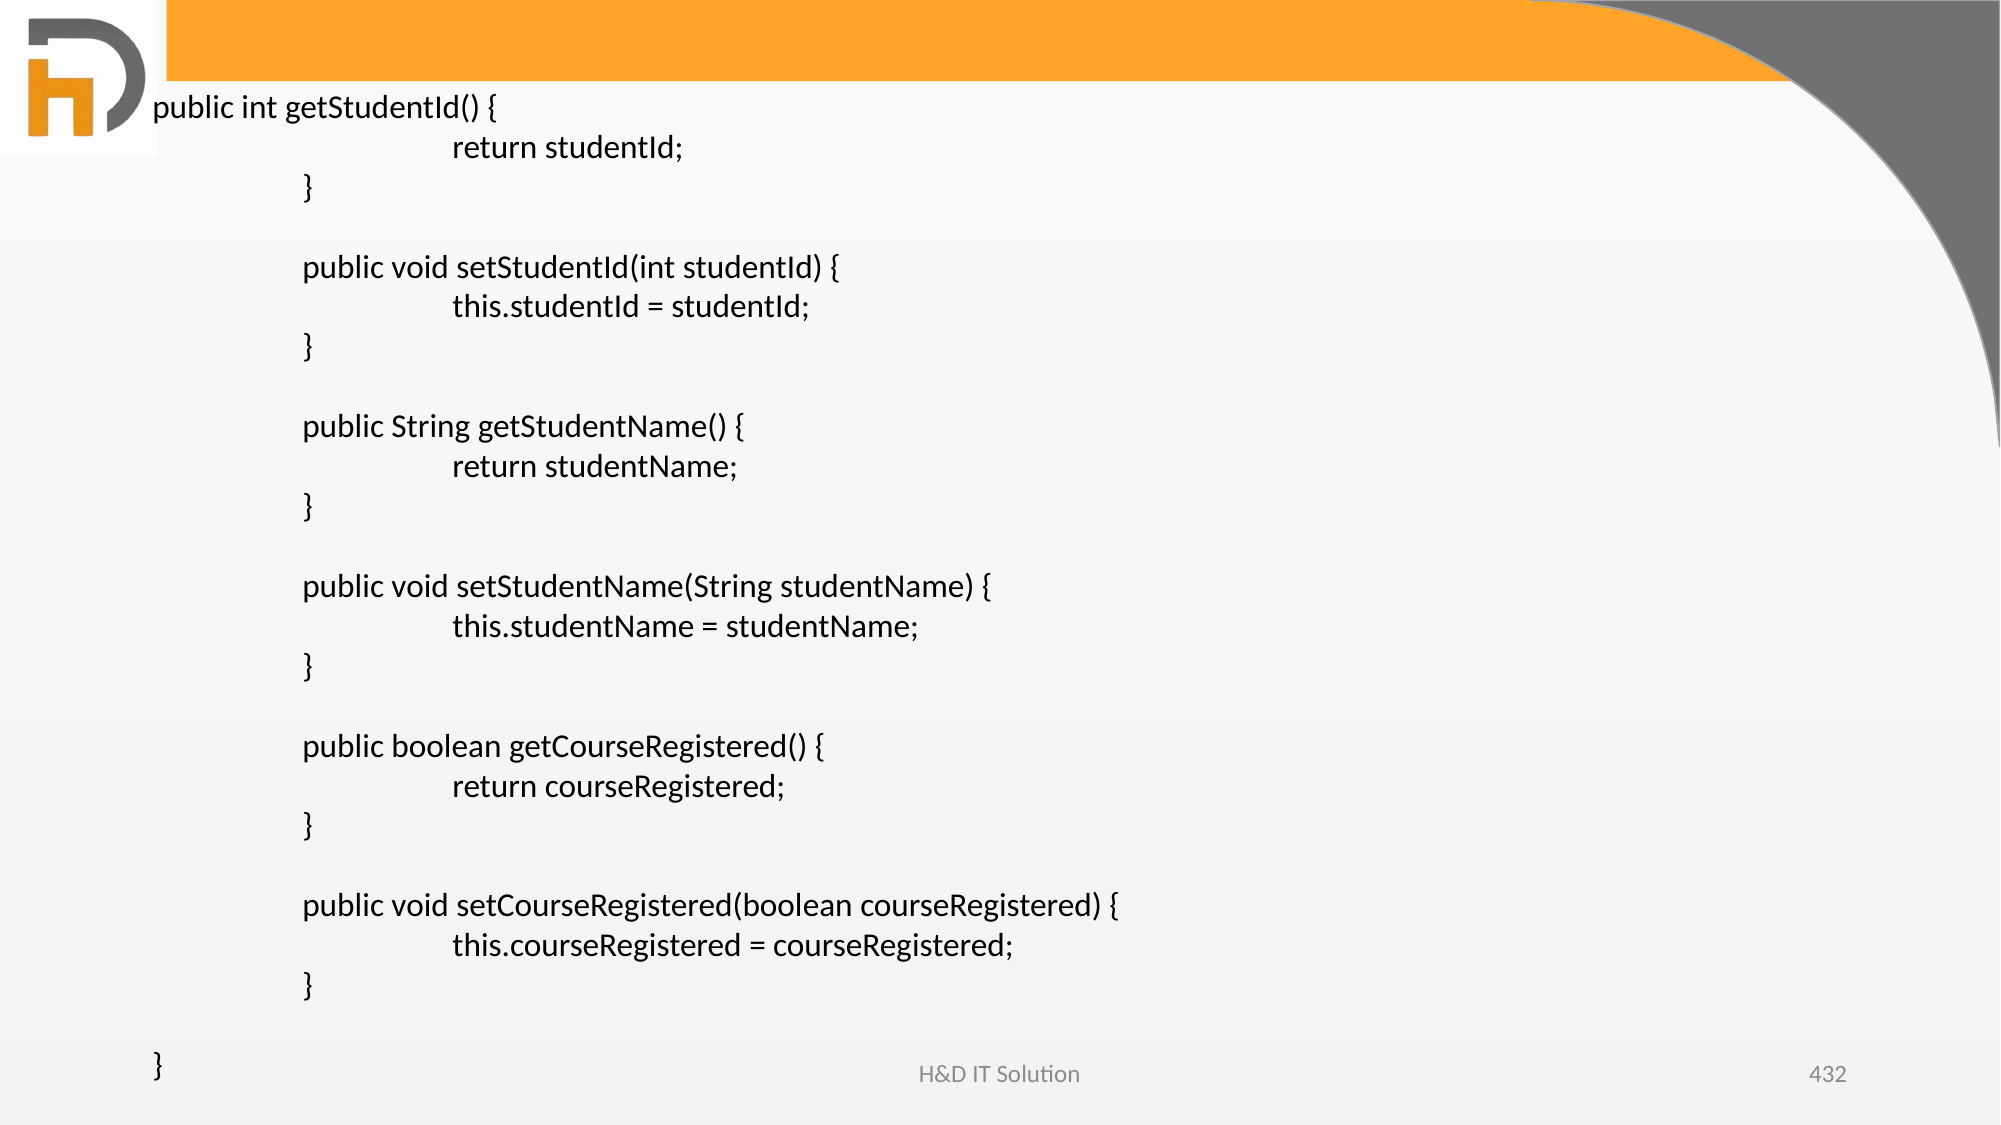

public int getStudentId() {
		return studentId;
	}

	public void setStudentId(int studentId) {
		this.studentId = studentId;
	}

	public String getStudentName() {
		return studentName;
	}

	public void setStudentName(String studentName) {
		this.studentName = studentName;
	}

	public boolean getCourseRegistered() {
		return courseRegistered;
	}

	public void setCourseRegistered(boolean courseRegistered) {
		this.courseRegistered = courseRegistered;
	}

}

H&D IT Solution
432